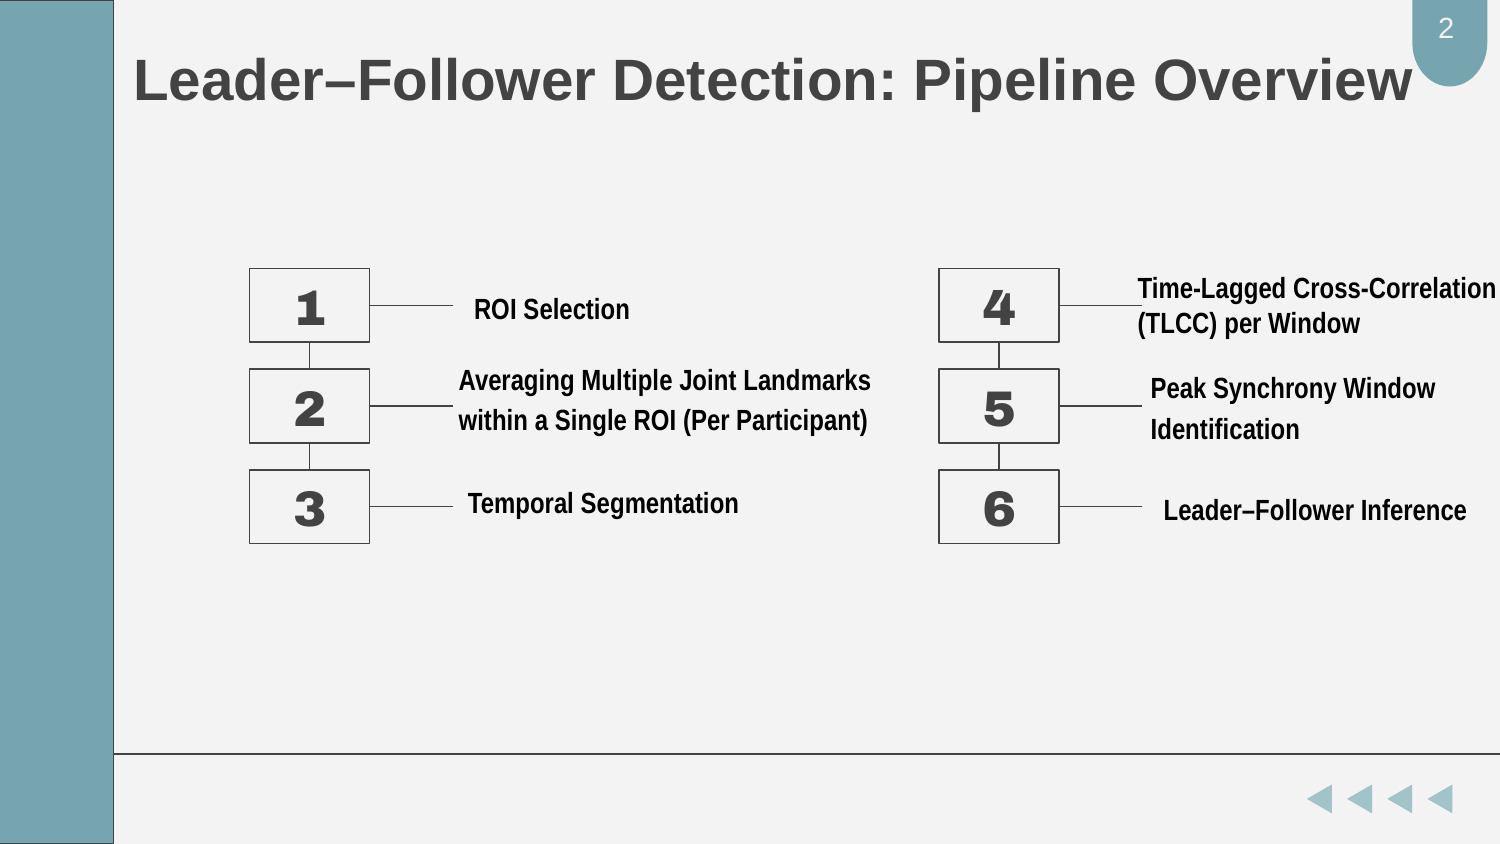

2

# Leader–Follower Detection: Pipeline Overview
1
ROI Selection
4
Time-Lagged Cross-Correlation (TLCC) per Window
Averaging Multiple Joint Landmarks within a Single ROI (Per Participant)
Peak Synchrony Window Identification
2
5
Temporal Segmentation
Leader–Follower Inference
3
6